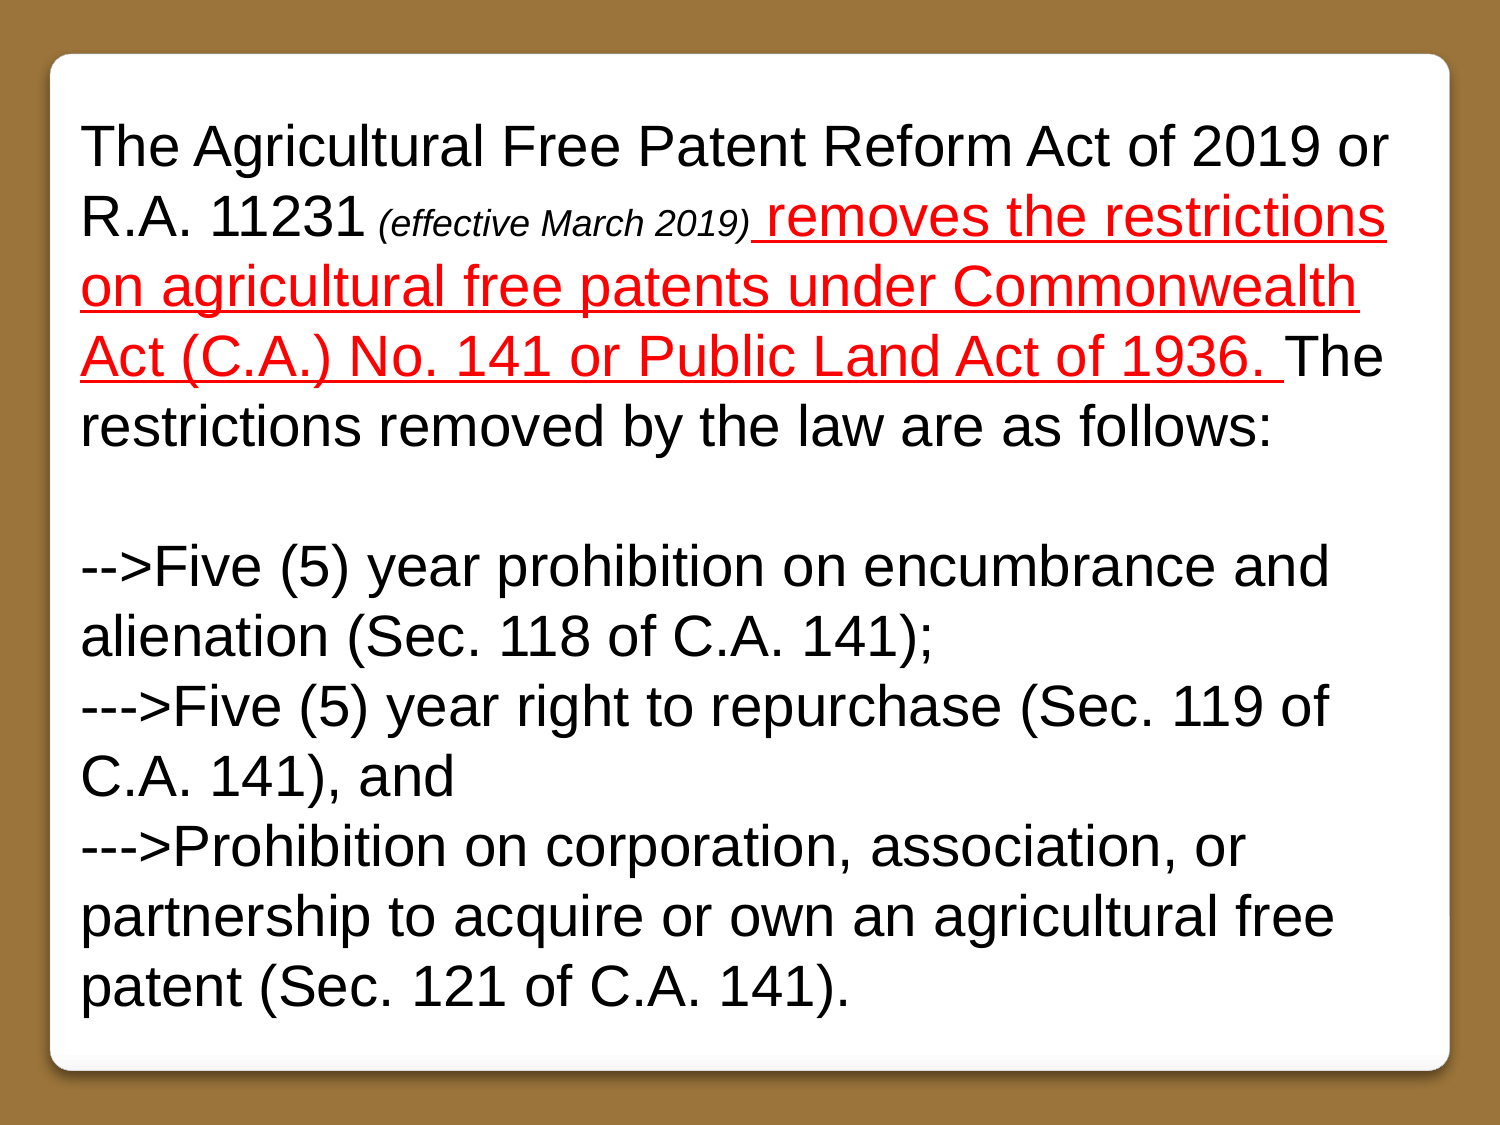

The Agricultural Free Patent Reform Act of 2019 or R.A. 11231 (effective March 2019) removes the restrictions on agricultural free patents under Commonwealth Act (C.A.) No. 141 or Public Land Act of 1936. The restrictions removed by the law are as follows:

-->Five (5) year prohibition on encumbrance and alienation (Sec. 118 of C.A. 141);
--->Five (5) year right to repurchase (Sec. 119 of C.A. 141), and
--->Prohibition on corporation, association, or partnership to acquire or own an agricultural free patent (Sec. 121 of C.A. 141).